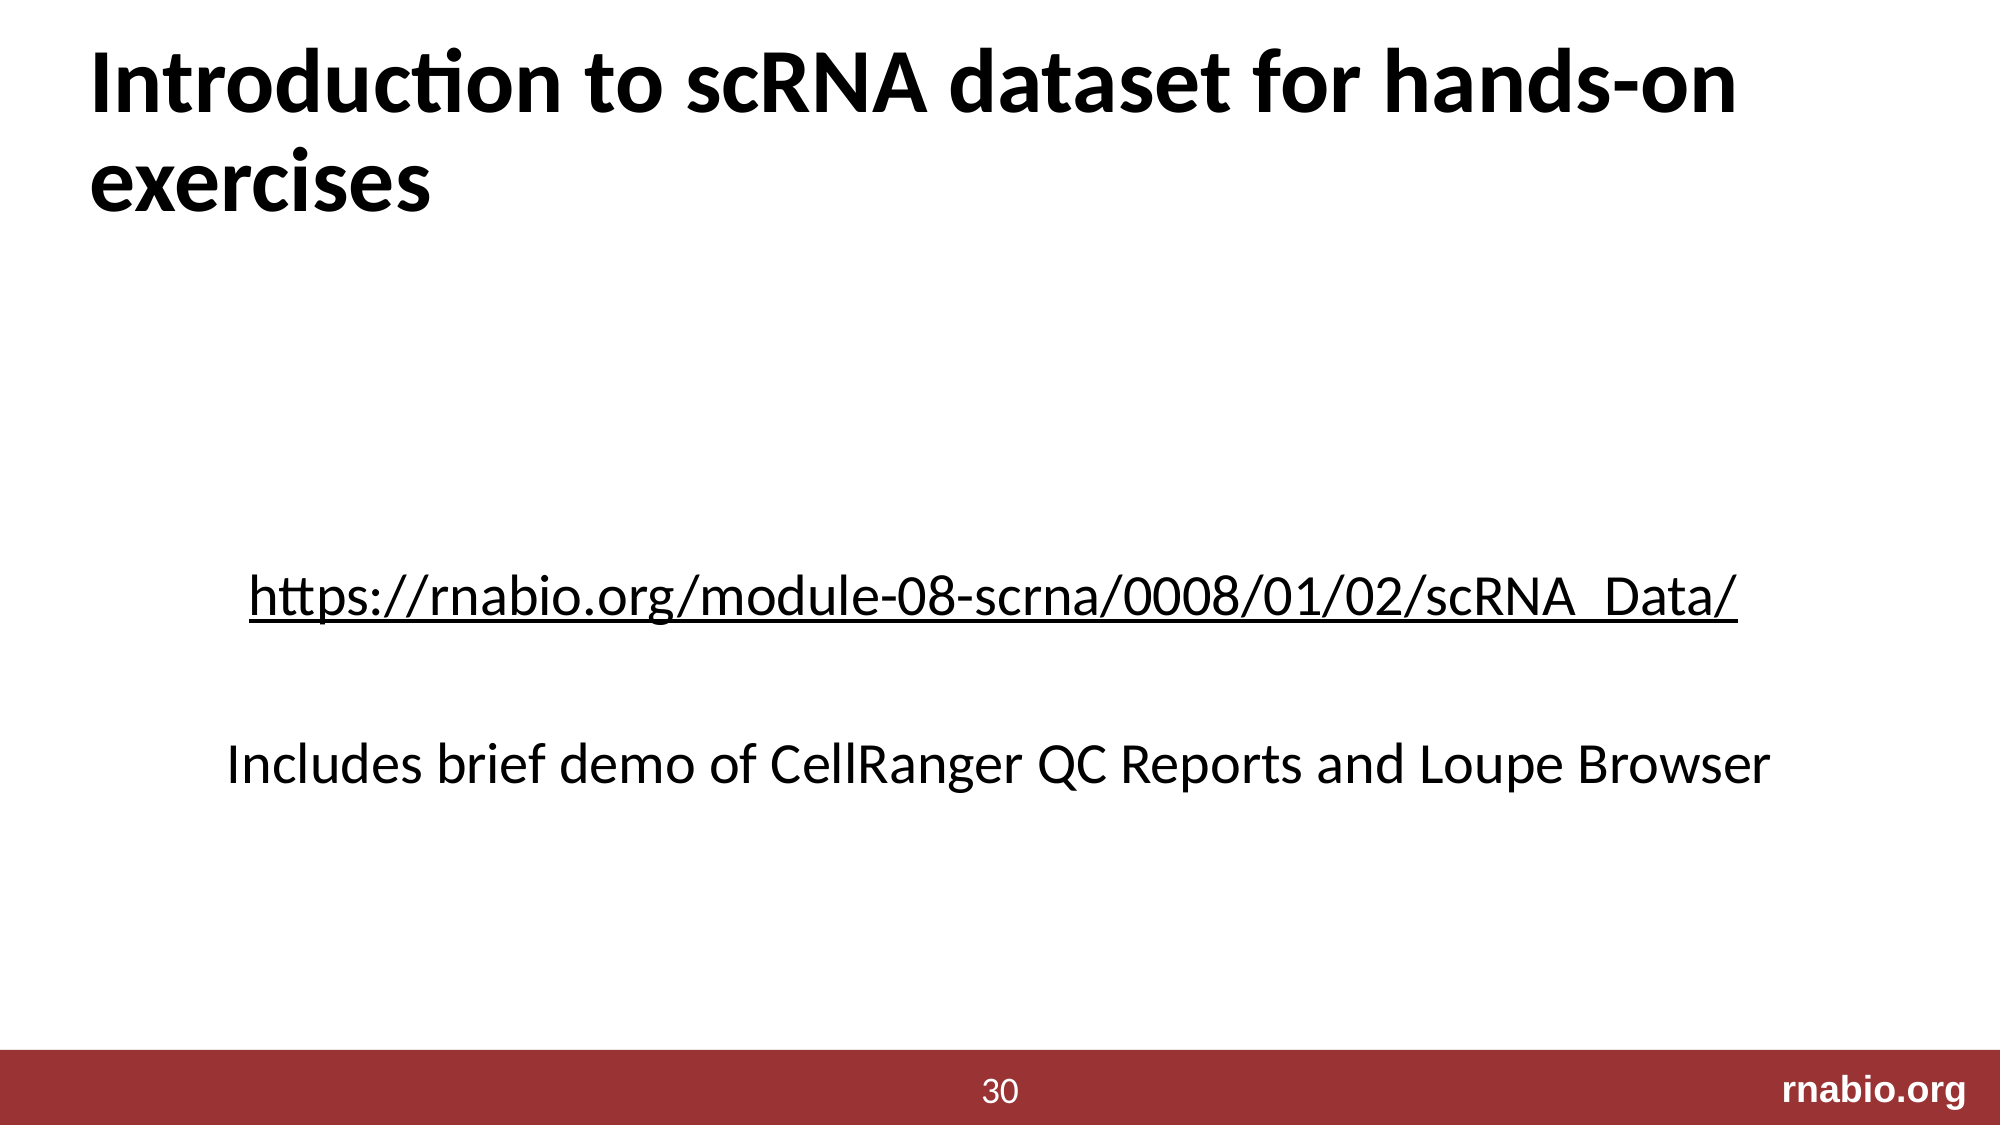

# Introduction to scRNA dataset for hands-on exercises

https://rnabio.org/module-08-scrna/0008/01/02/scRNA_Data/

Includes brief demo of CellRanger QC Reports and Loupe Browser